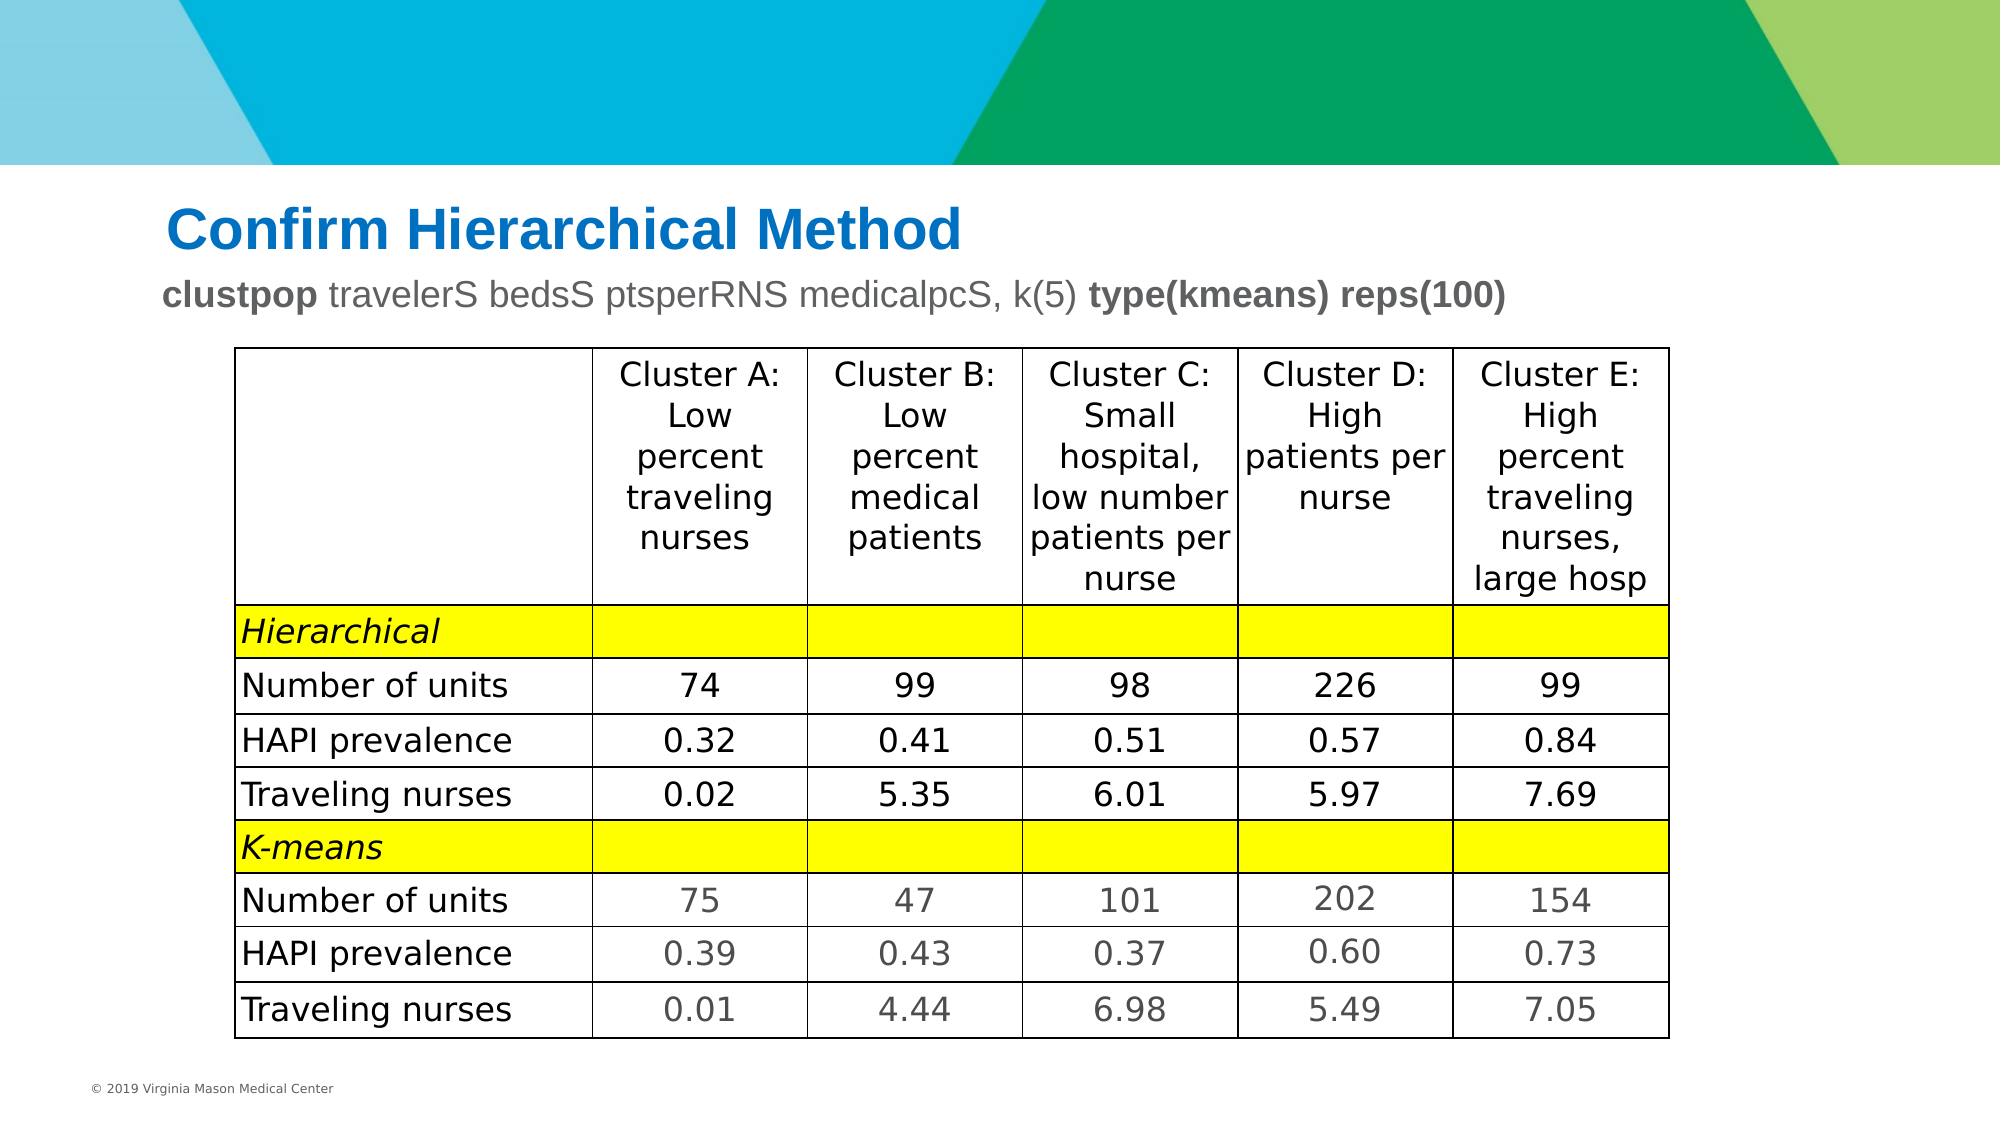

Confirm Hierarchical Method
clustpop travelerS bedsS ptsperRNS medicalpcS, k(5) type(kmeans) reps(100)
|  | Cluster A: Low percent traveling nurses | Cluster B: Low percent medical patients | Cluster C: Small hospital, low number patients per nurse | Cluster D: High patients per nurse | Cluster E: High percent traveling nurses, large hosp |
| --- | --- | --- | --- | --- | --- |
| Hierarchical |  |  |  |  |  |
| Number of units | 74 | 99 | 98 | 226 | 99 |
| HAPI prevalence | 0.32 | 0.41 | 0.51 | 0.57 | 0.84 |
| Traveling nurses | 0.02 | 5.35 | 6.01 | 5.97 | 7.69 |
| K-means |  |  |  |  |  |
| Number of units | 75 | 47 | 101 | 202 | 154 |
| HAPI prevalence | 0.39 | 0.43 | 0.37 | 0.60 | 0.73 |
| Traveling nurses | 0.01 | 4.44 | 6.98 | 5.49 | 7.05 |